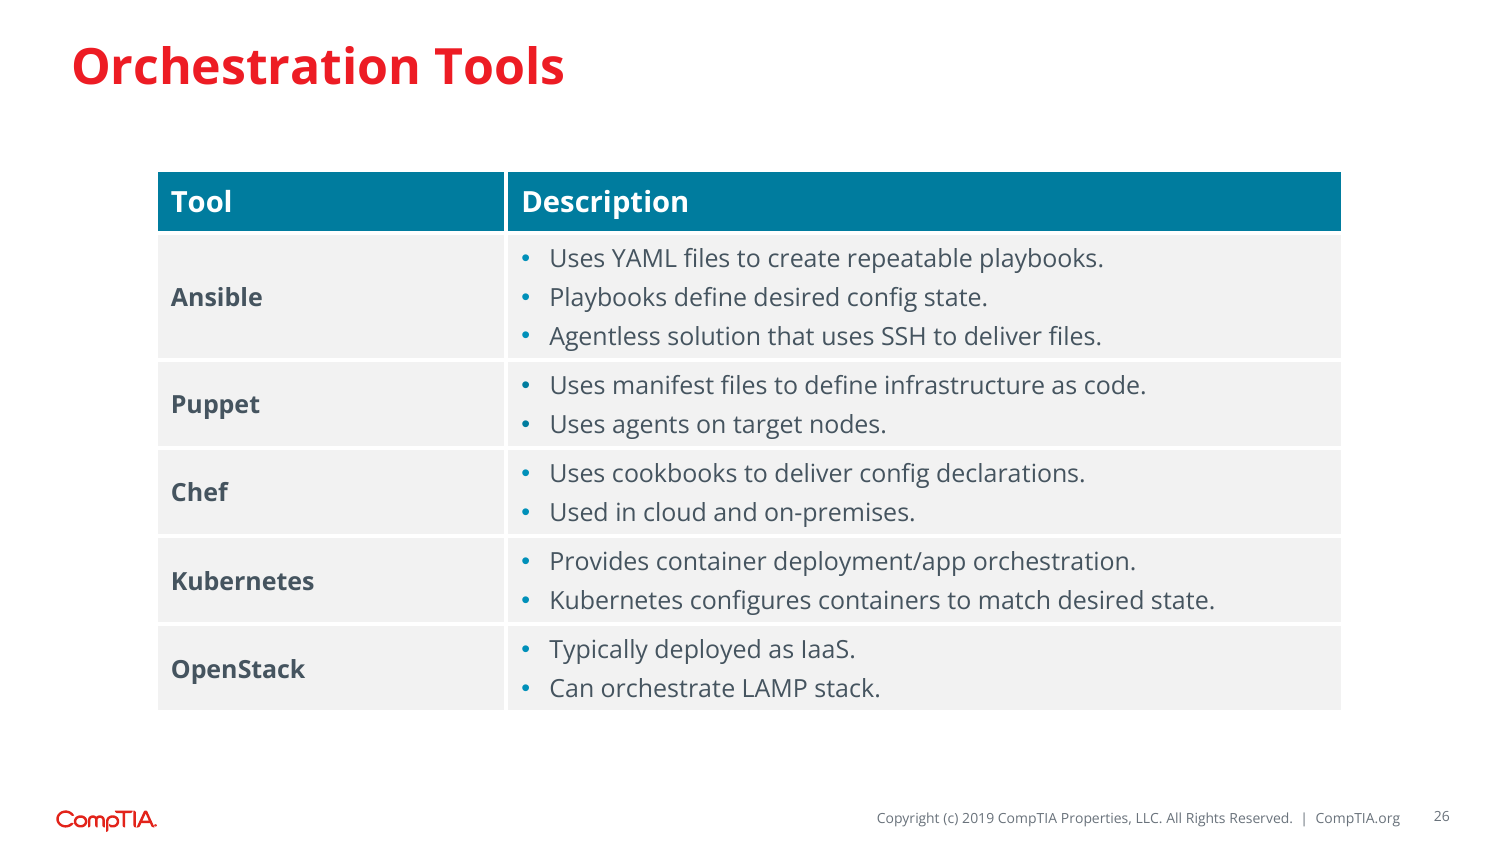

# Orchestration Tools
| Tool | Description |
| --- | --- |
| Ansible | Uses YAML files to create repeatable playbooks. Playbooks define desired config state. Agentless solution that uses SSH to deliver files. |
| Puppet | Uses manifest files to define infrastructure as code. Uses agents on target nodes. |
| Chef | Uses cookbooks to deliver config declarations. Used in cloud and on-premises. |
| Kubernetes | Provides container deployment/app orchestration. Kubernetes configures containers to match desired state. |
| OpenStack | Typically deployed as IaaS. Can orchestrate LAMP stack. |
26